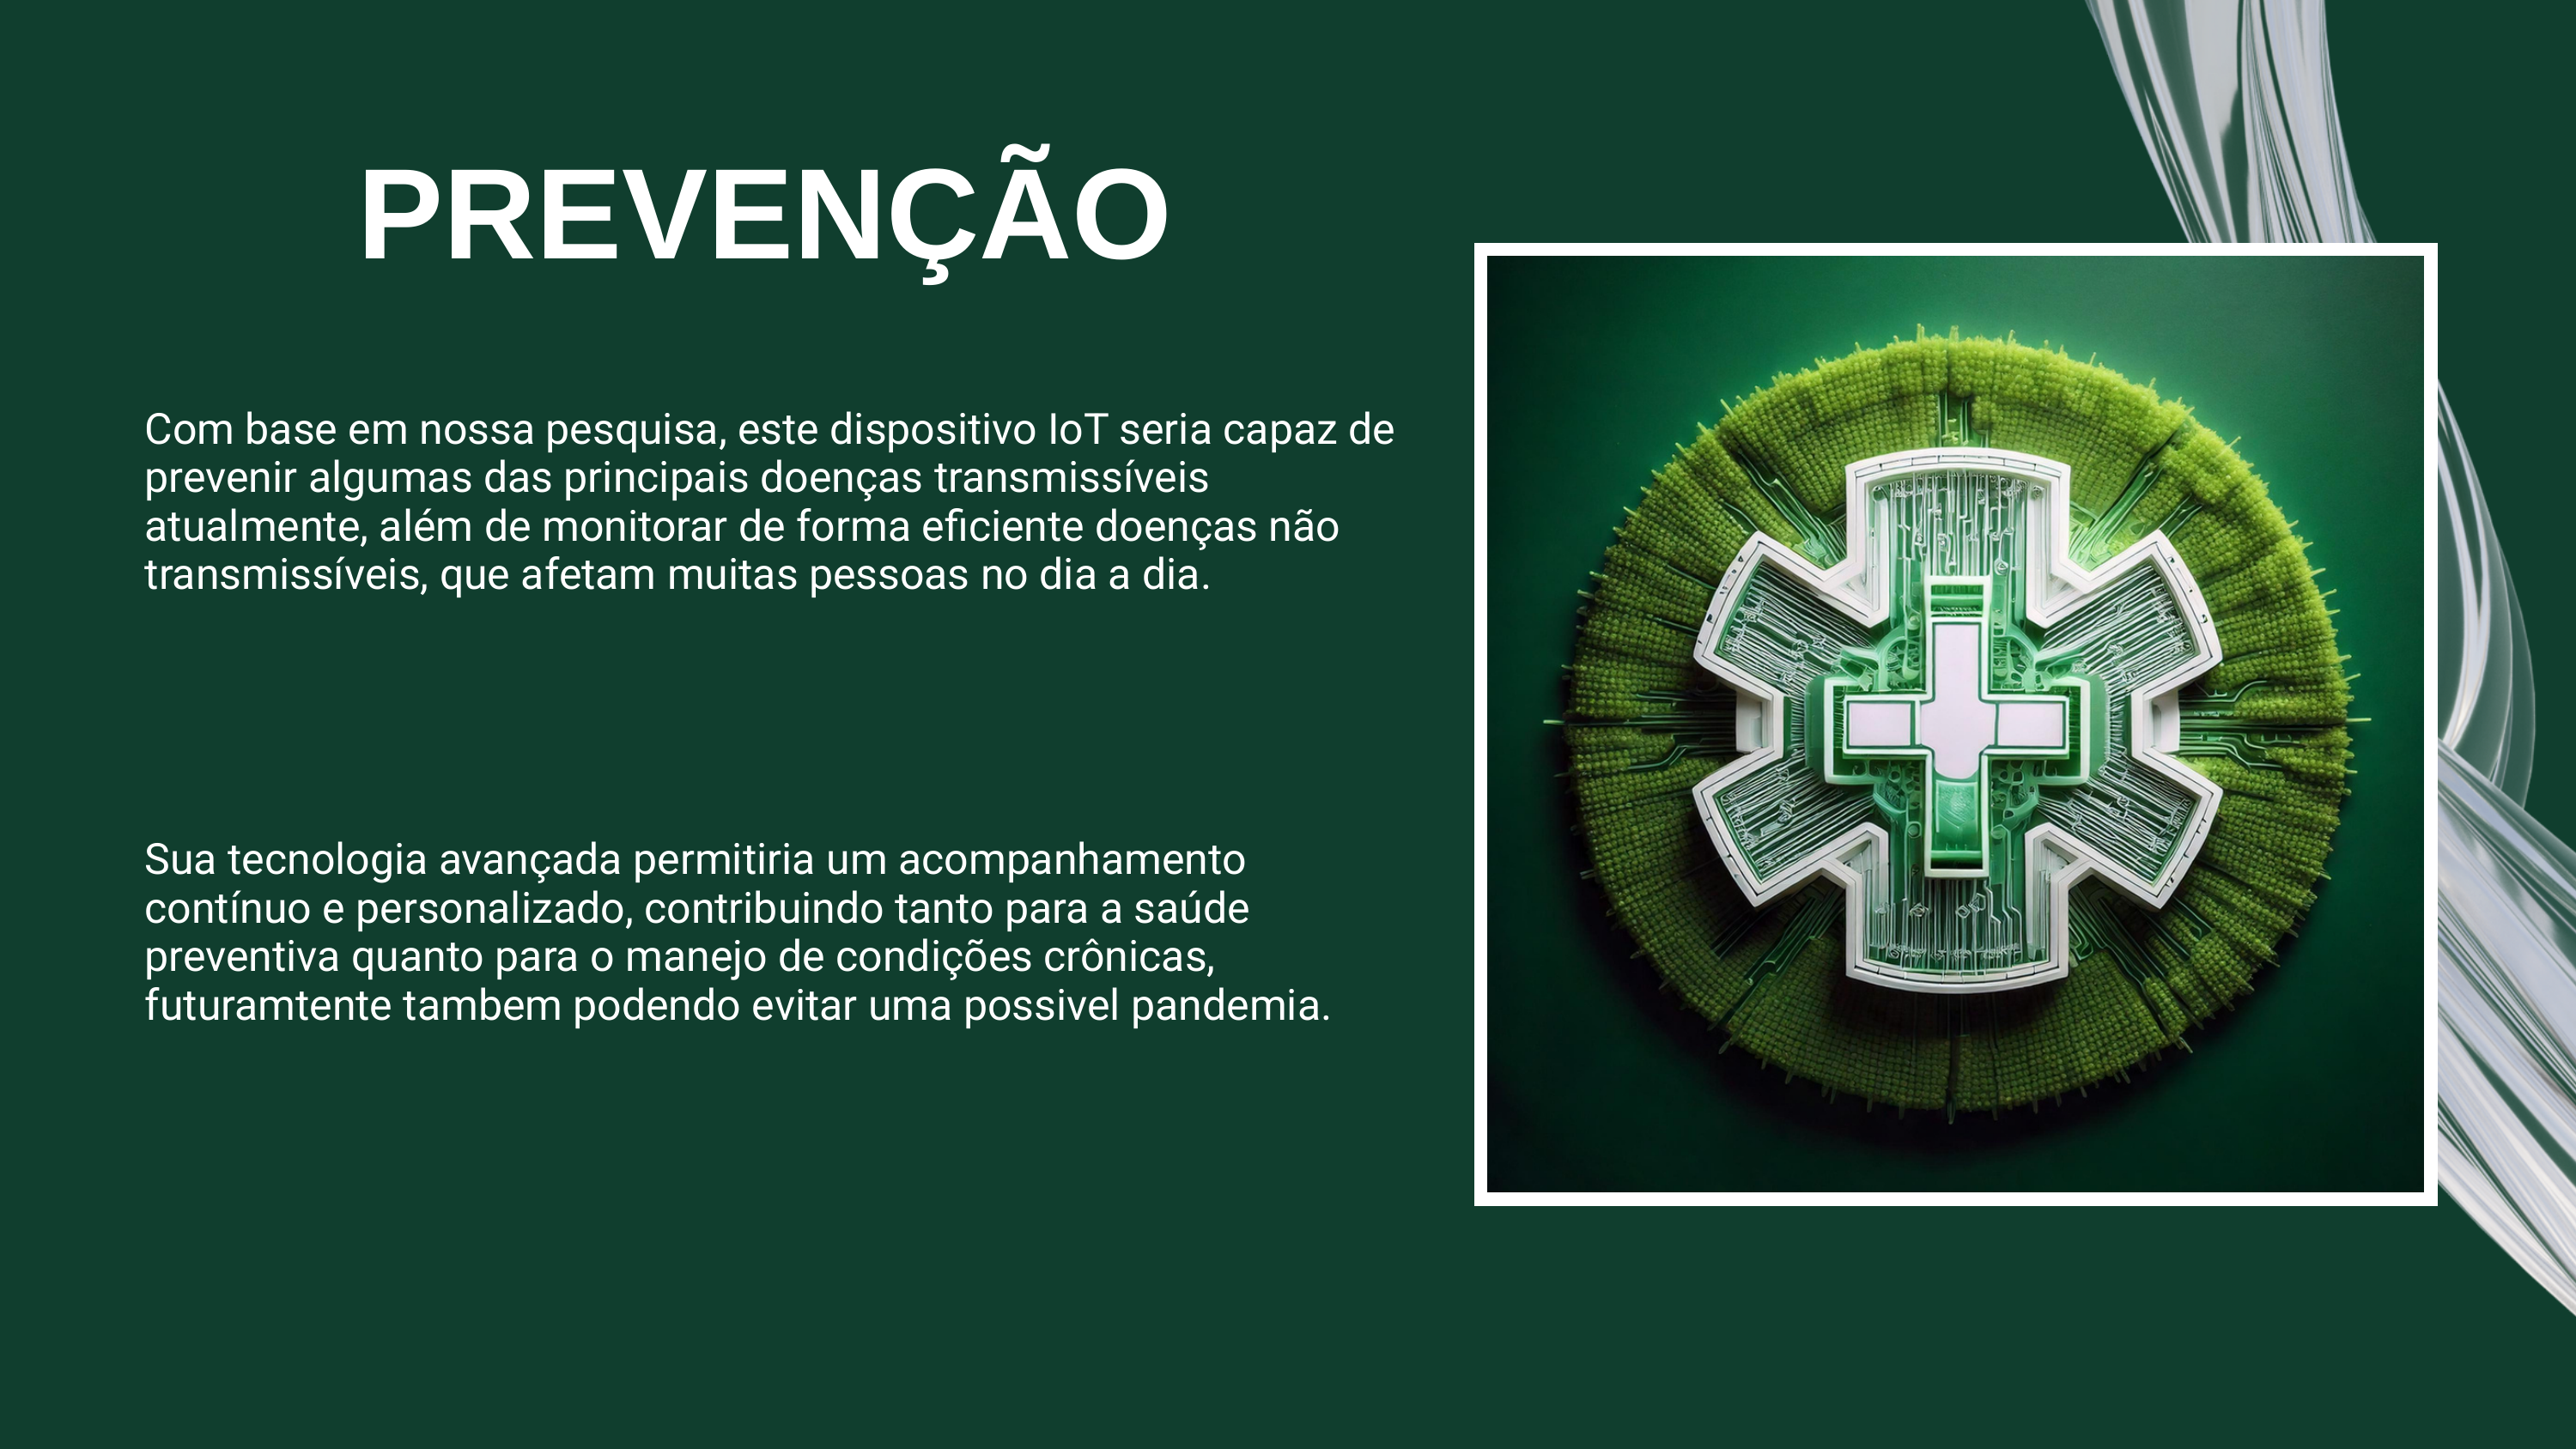

PREVENÇÃO

Com base em nossa pesquisa, este dispositivo IoT seria capaz de prevenir algumas das principais doenças transmissíveis atualmente, além de monitorar de forma eficiente doenças não transmissíveis, que afetam muitas pessoas no dia a dia.
Sua tecnologia avançada permitiria um acompanhamento contínuo e personalizado, contribuindo tanto para a saúde preventiva quanto para o manejo de condições crônicas, futuramtente tambem podendo evitar uma possivel pandemia.